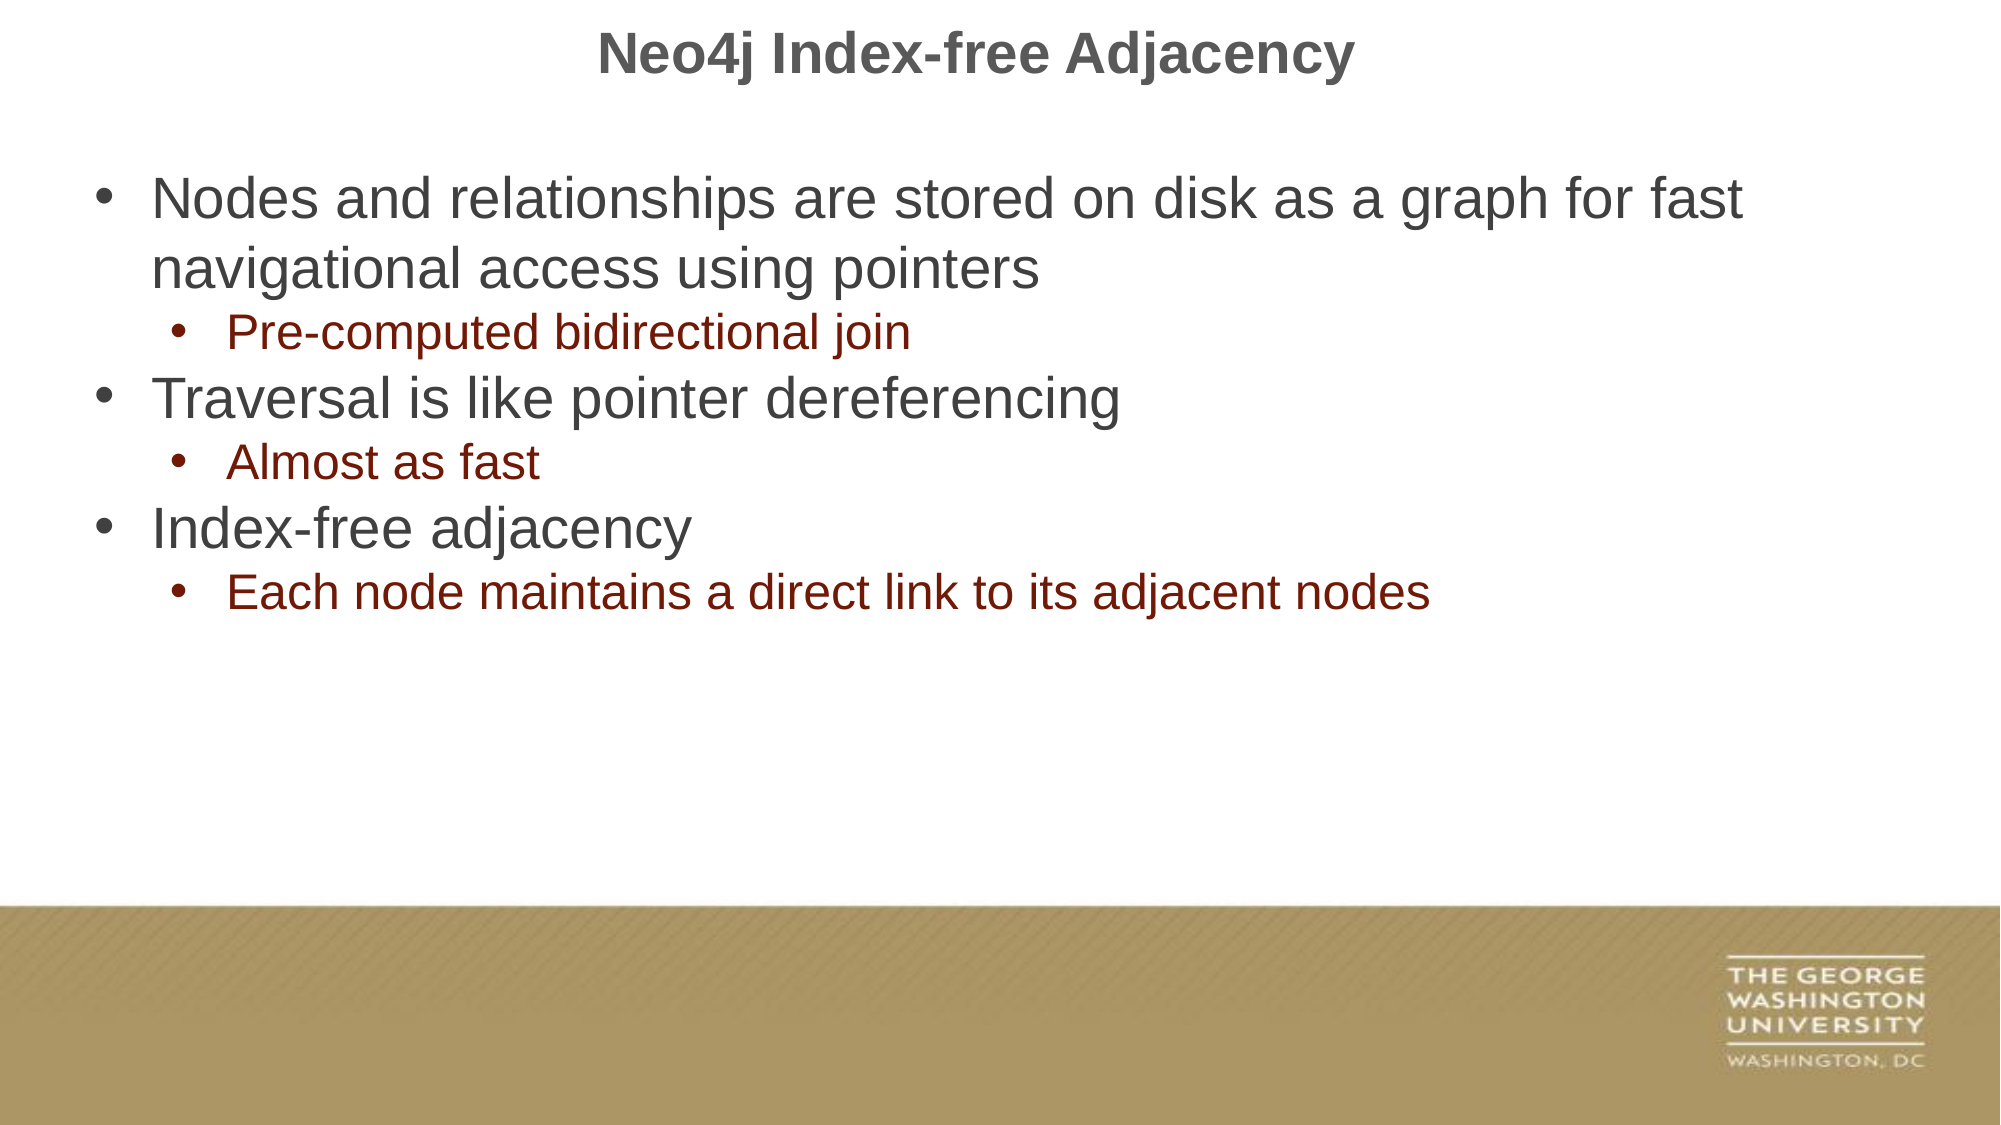

Neo4j Index-free Adjacency
Nodes and relationships are stored on disk as a graph for fast navigational access using pointers
Pre-computed bidirectional join
Traversal is like pointer dereferencing
Almost as fast
Index-free adjacency
Each node maintains a direct link to its adjacent nodes